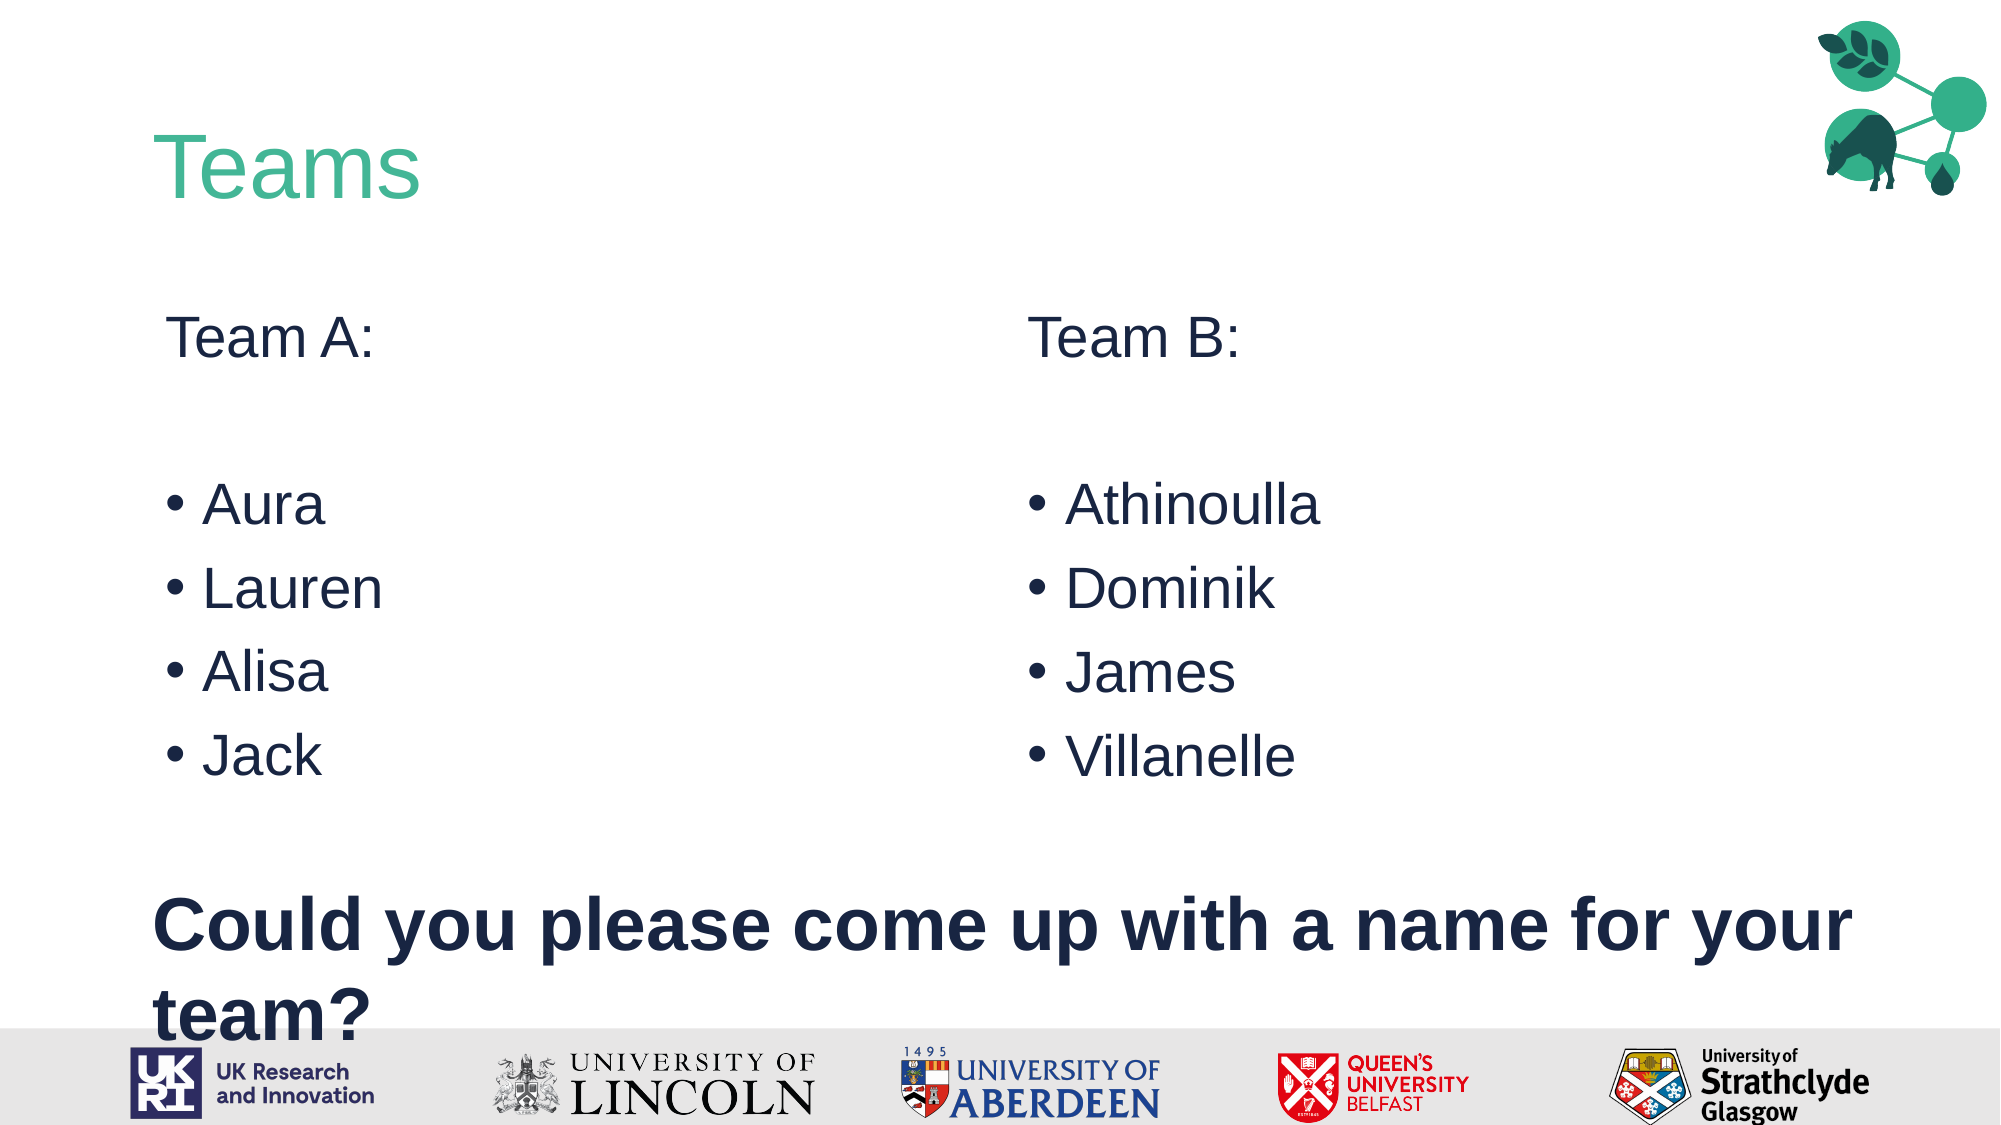

# Teams
Team A:

Aura
Lauren
Alisa
Jack
Team B:

Athinoulla
Dominik
James
Villanelle

Could you please come up with a name for your team?